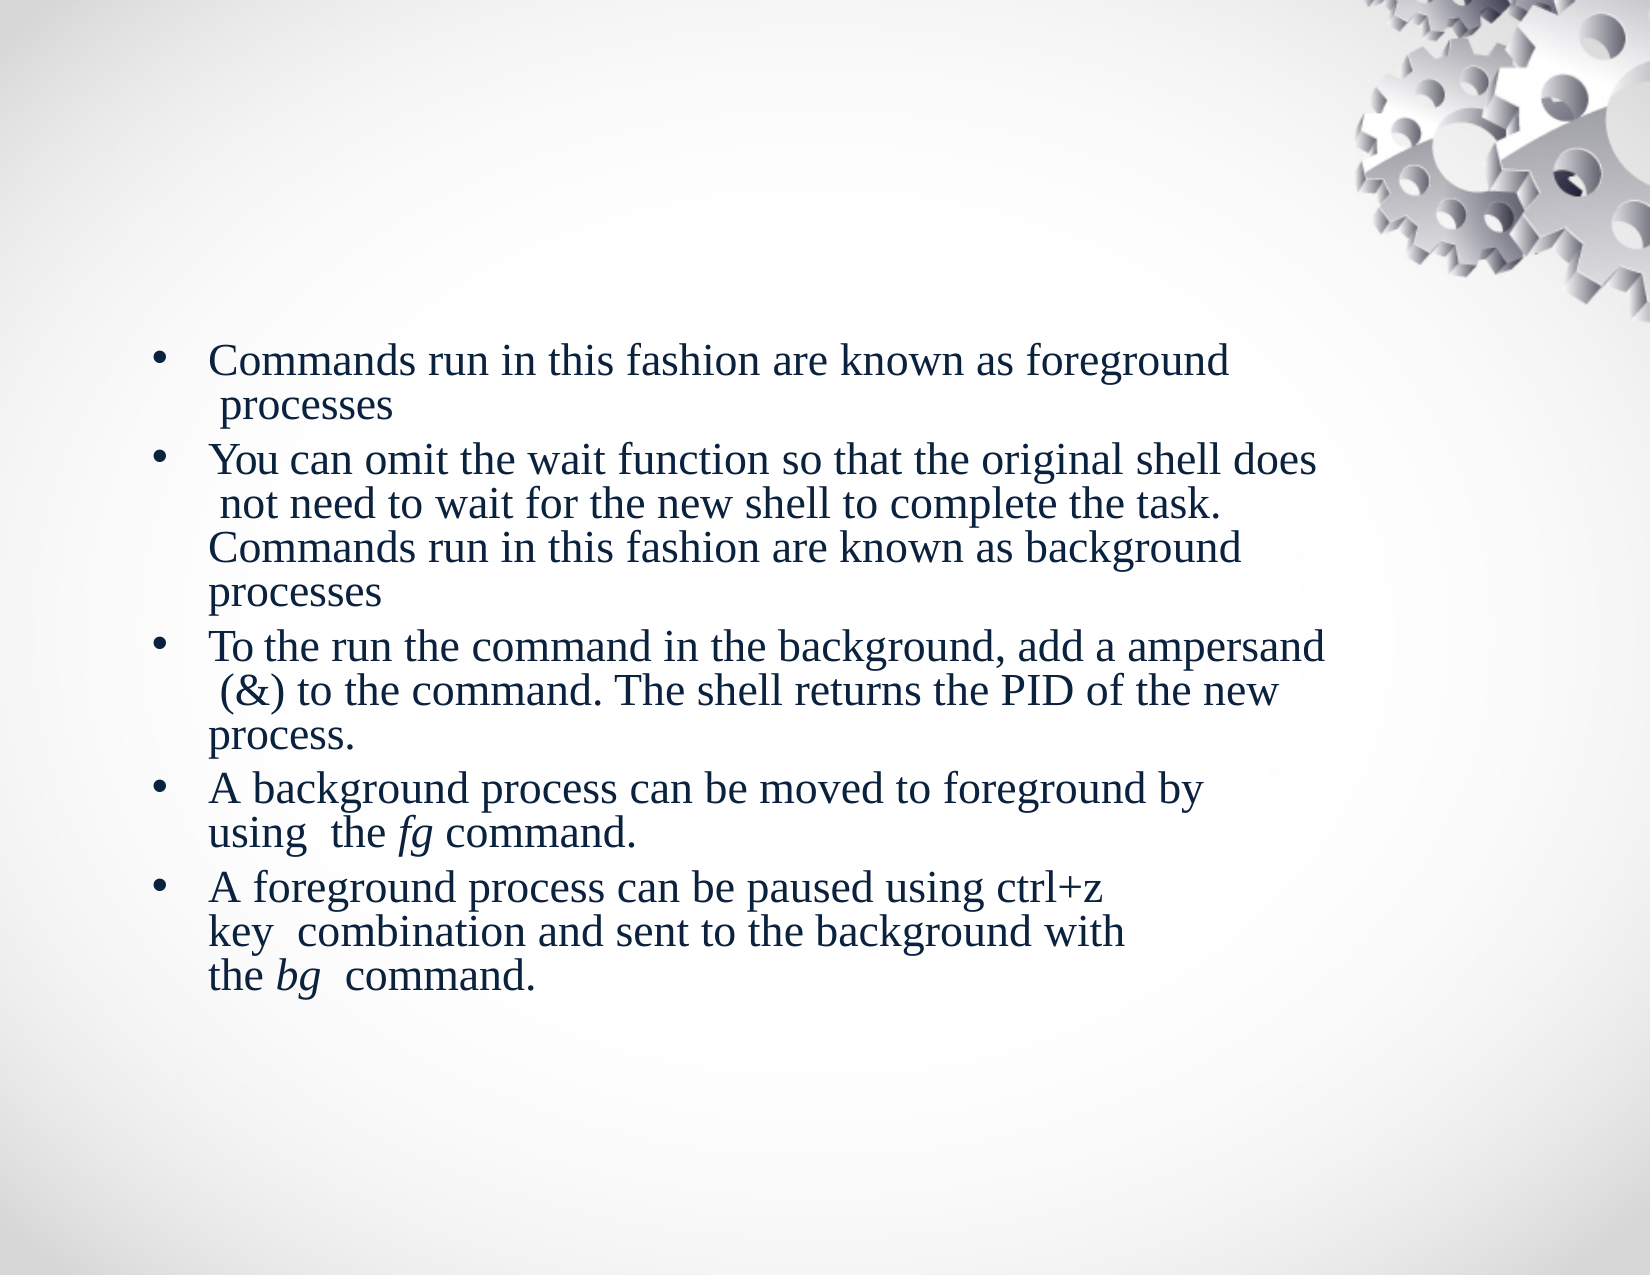

Commands run in this fashion are known as foreground  processes
You can omit the wait function so that the original shell does  not need to wait for the new shell to complete the task.  Commands run in this fashion are known as background  processes
To the run the command in the background, add a ampersand  (&) to the command. The shell returns the PID of the new  process.
A background process can be moved to foreground by using  the fg command.
A foreground process can be paused using ctrl+z key  combination and sent to the background with the bg  command.